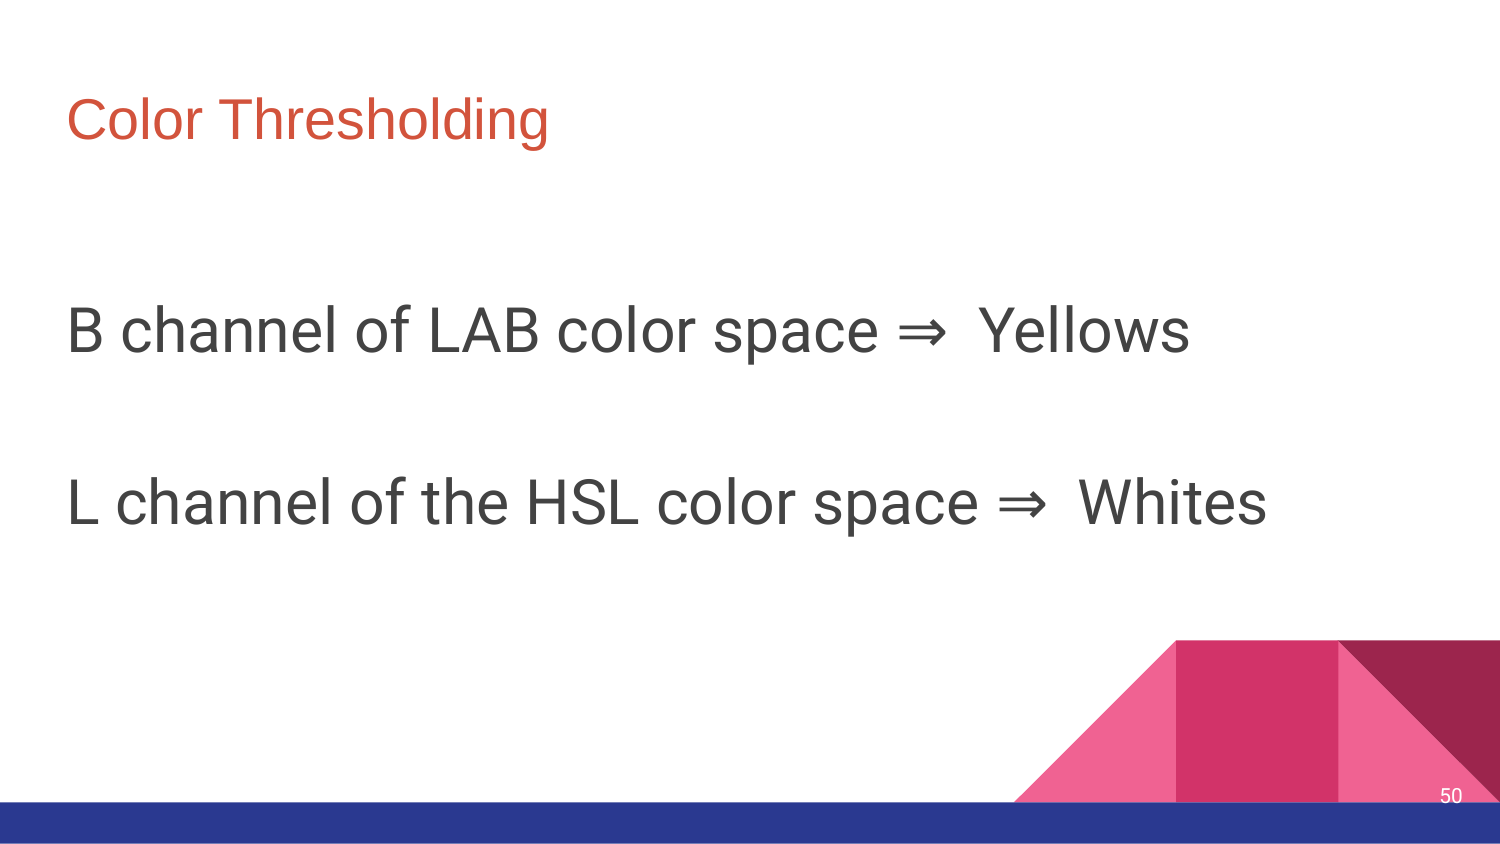

# Color Thresholding

B channel of LAB color space ⇒  Yellows

L channel of the HSL color space ⇒  Whites
50